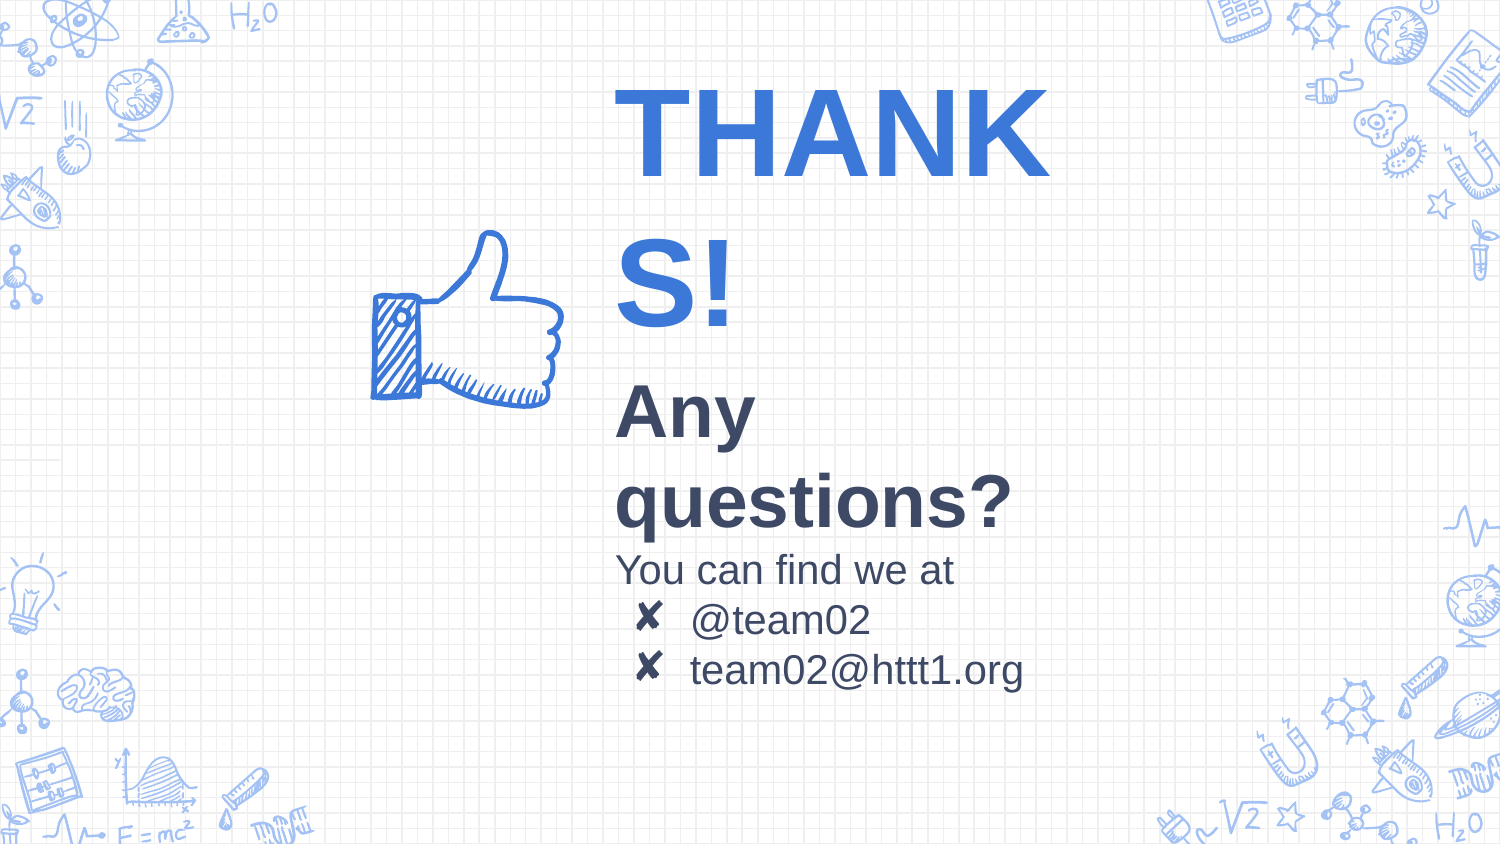

THANKS!

Any questions?
You can find we at
@team02
team02@httt1.org